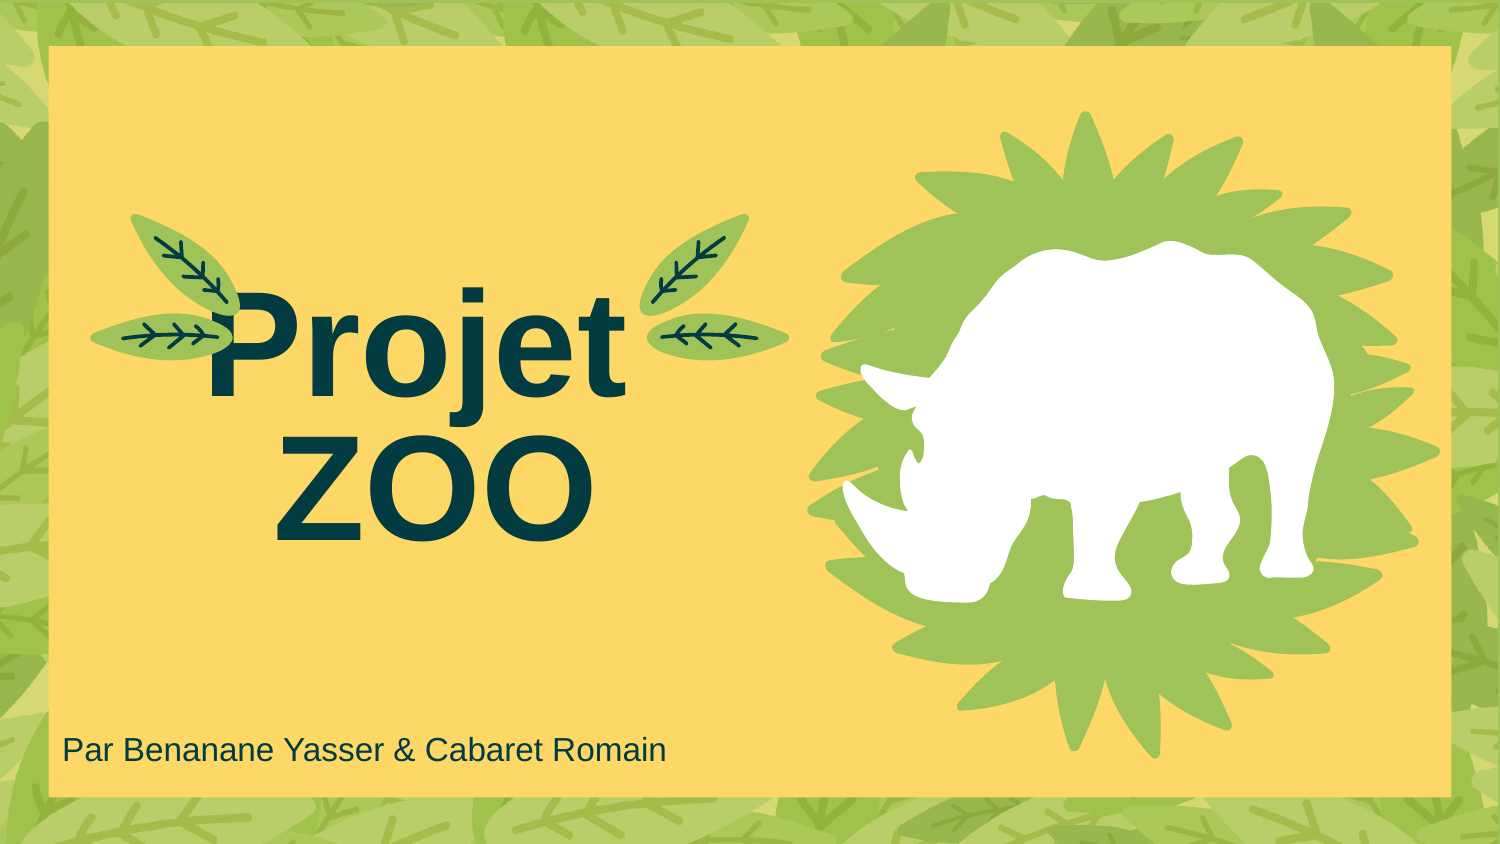

# Projet ZOO

Par Benanane Yasser & Cabaret Romain